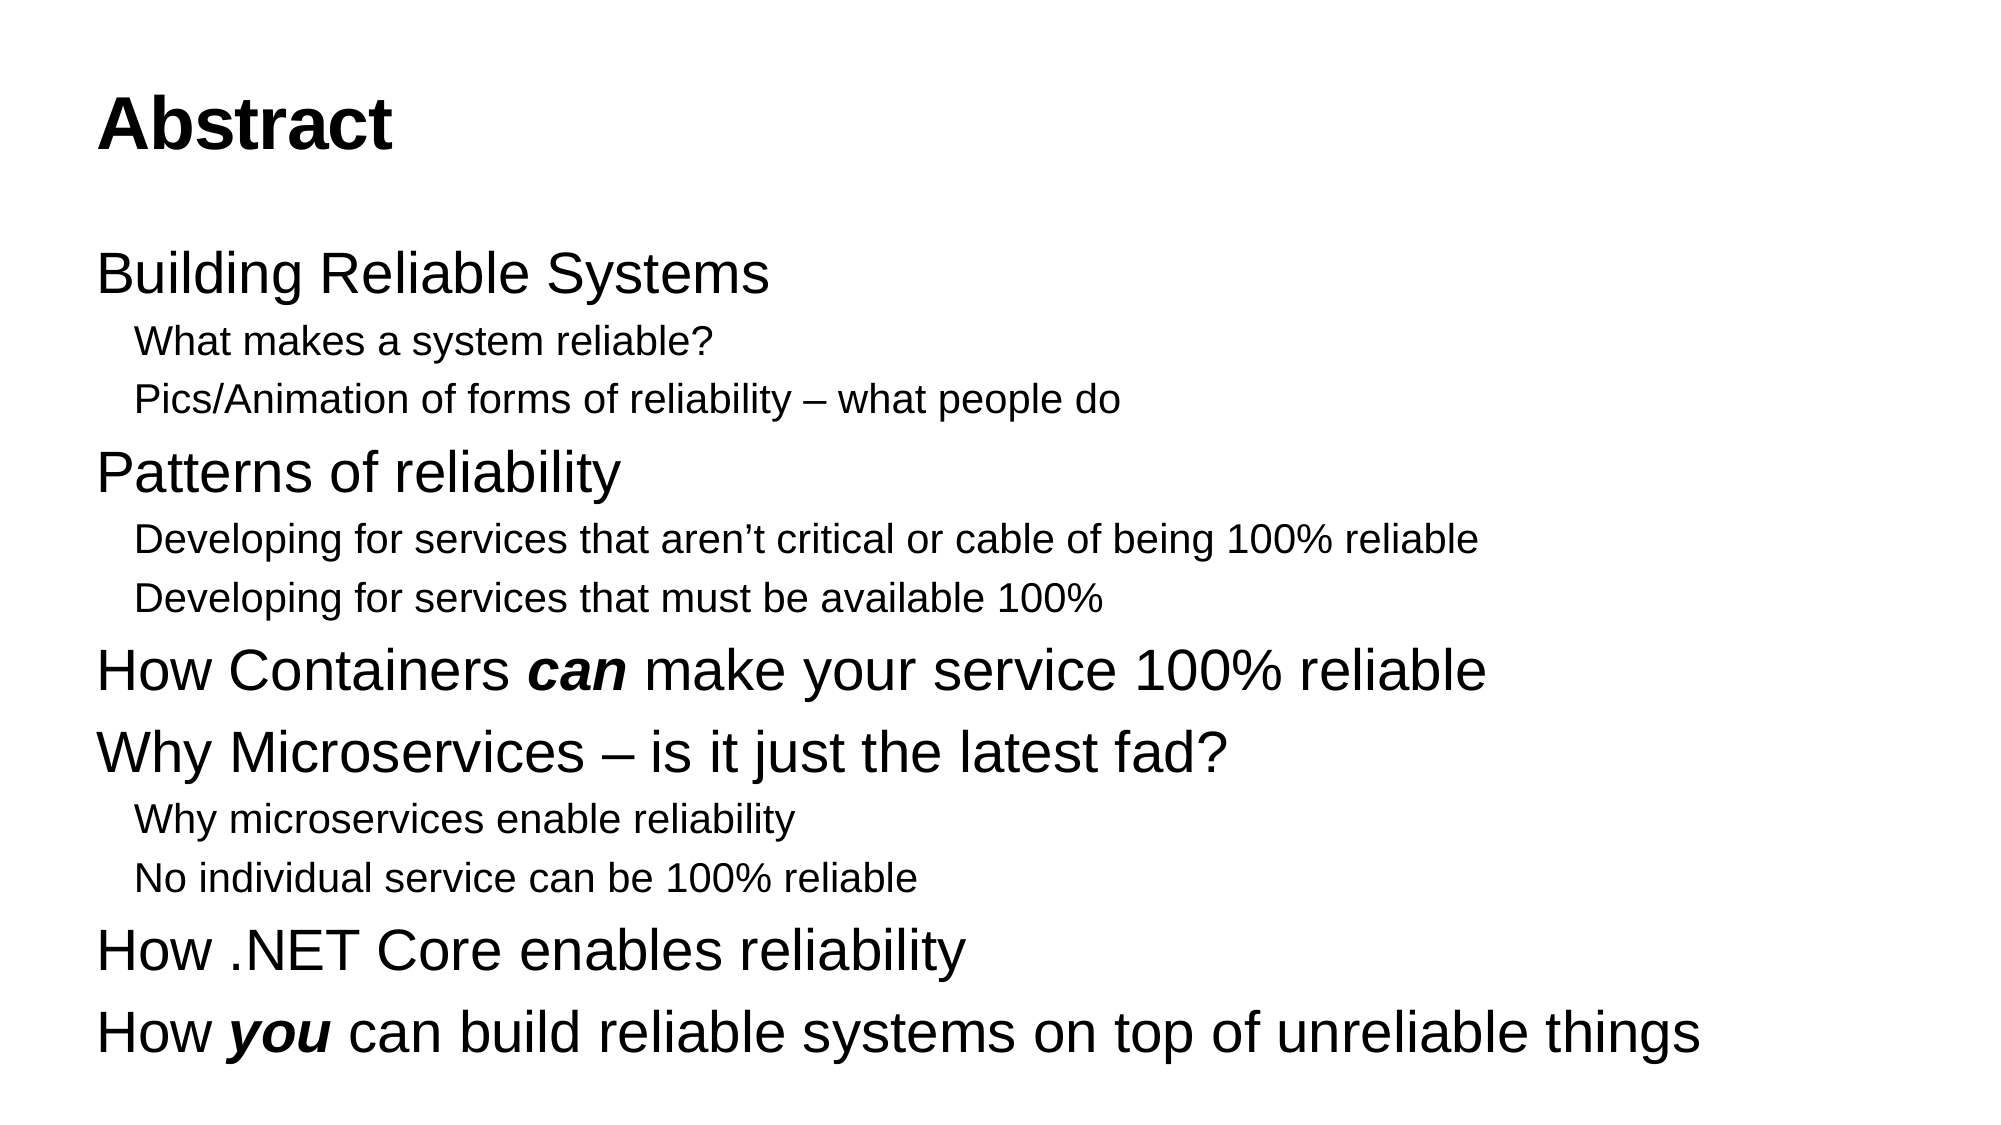

# Abstract
Building Reliable Systems
What makes a system reliable?
Pics/Animation of forms of reliability – what people do
Patterns of reliability
Developing for services that aren’t critical or cable of being 100% reliable
Developing for services that must be available 100%
How Containers can make your service 100% reliable
Why Microservices – is it just the latest fad?
Why microservices enable reliability
No individual service can be 100% reliable
How .NET Core enables reliability
How you can build reliable systems on top of unreliable things